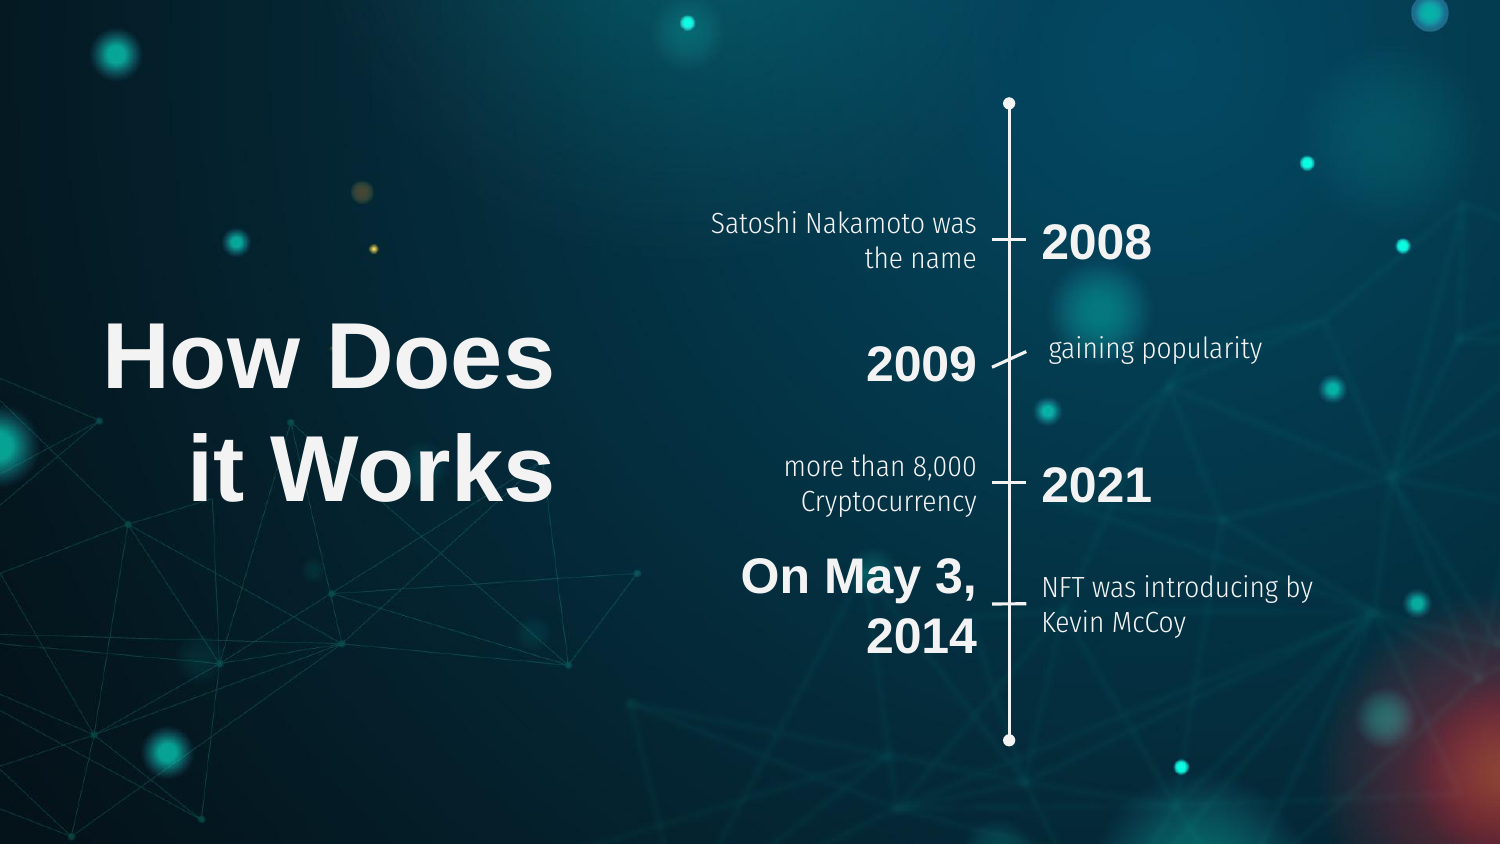

Satoshi Nakamoto was
the name
2008
# How Does it Works

2009
 gaining popularity
more than 8,000
Cryptocurrency
2021
NFT was introducing by  Kevin McCoy
On May 3, 2014